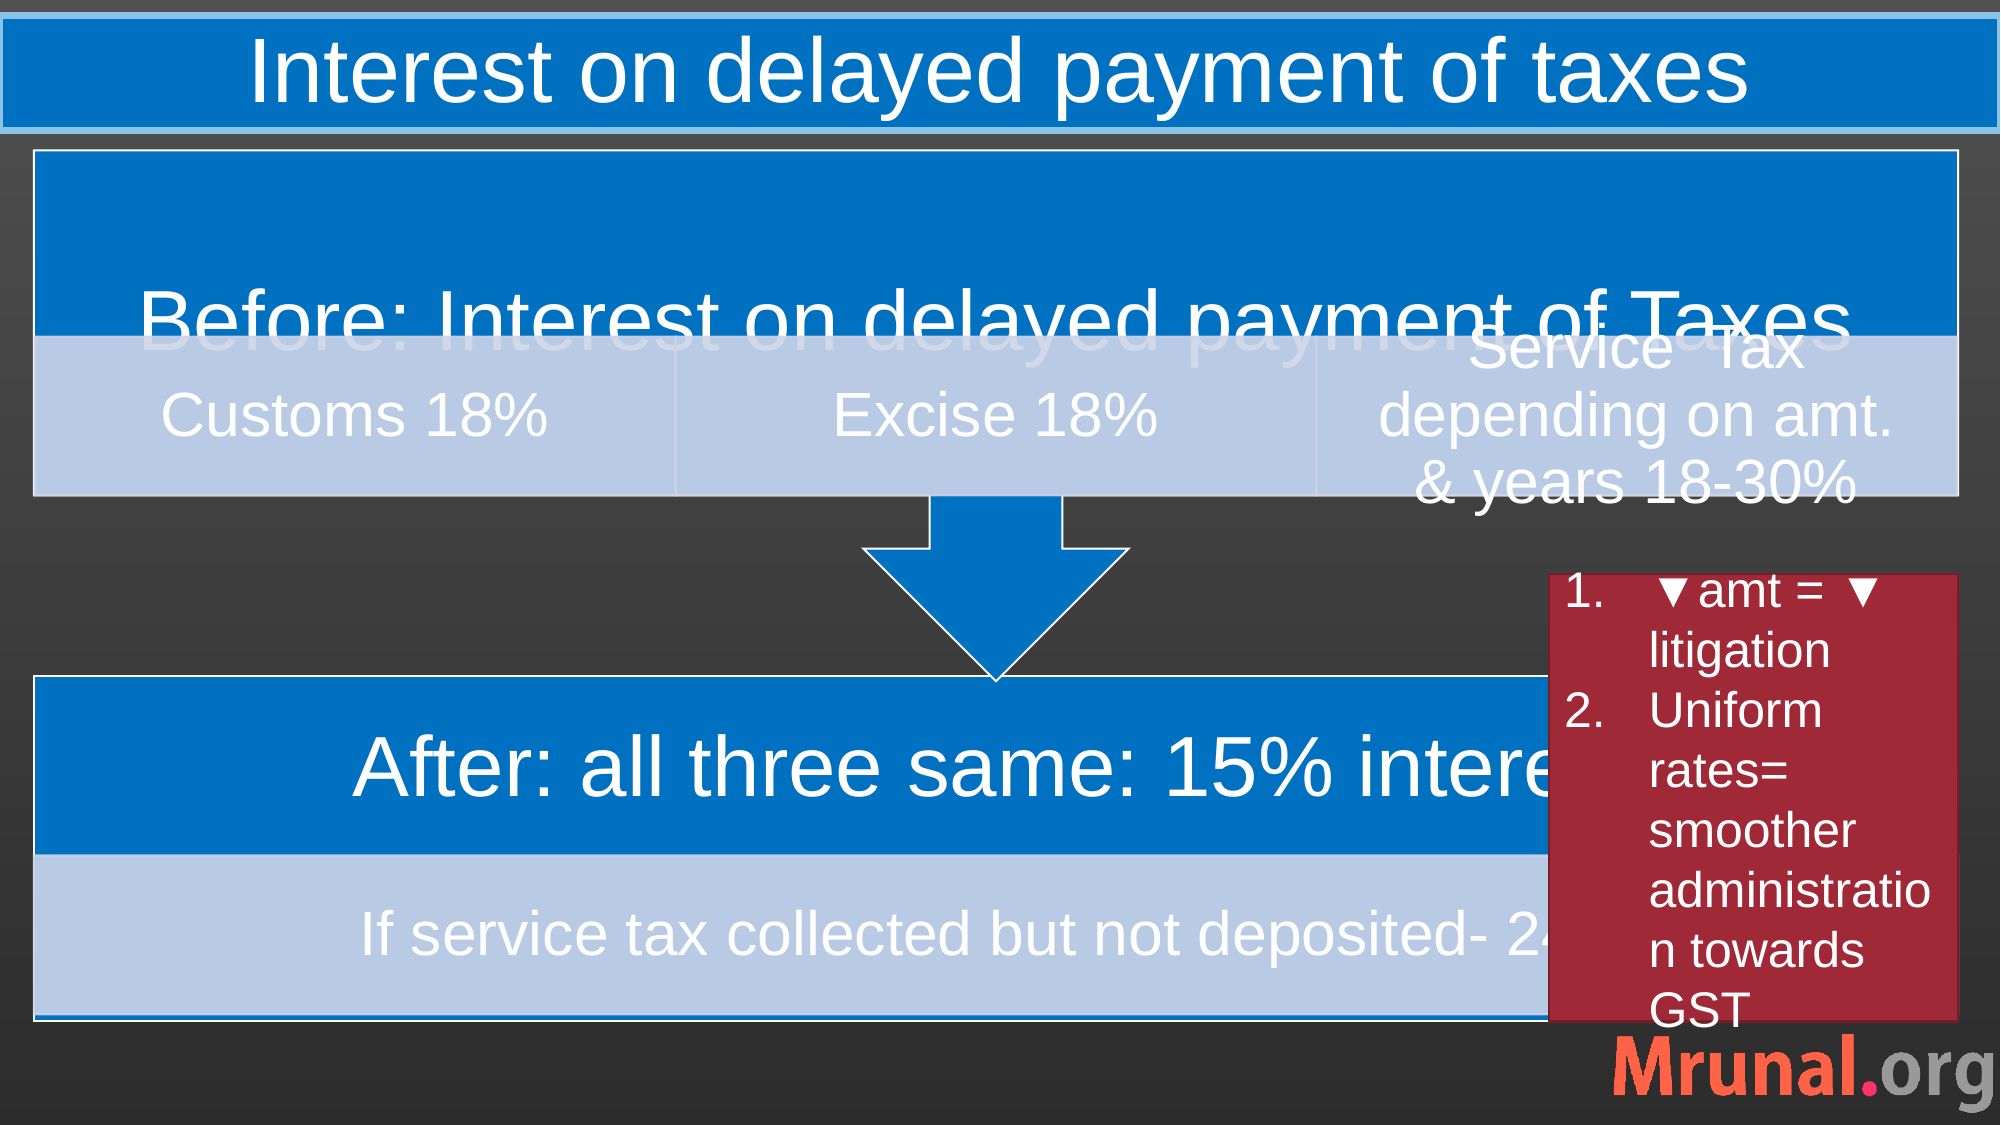

# Interest on delayed payment of taxes
After: all three same: 15% interest
If service tax collected but not deposited- 24%
Before: Interest on delayed payment of Taxes
Customs 18%
Excise 18%
Service  Tax depending on amt. & years 18-30%
▼amt = ▼ litigation
Uniform rates= smoother administration towards GST